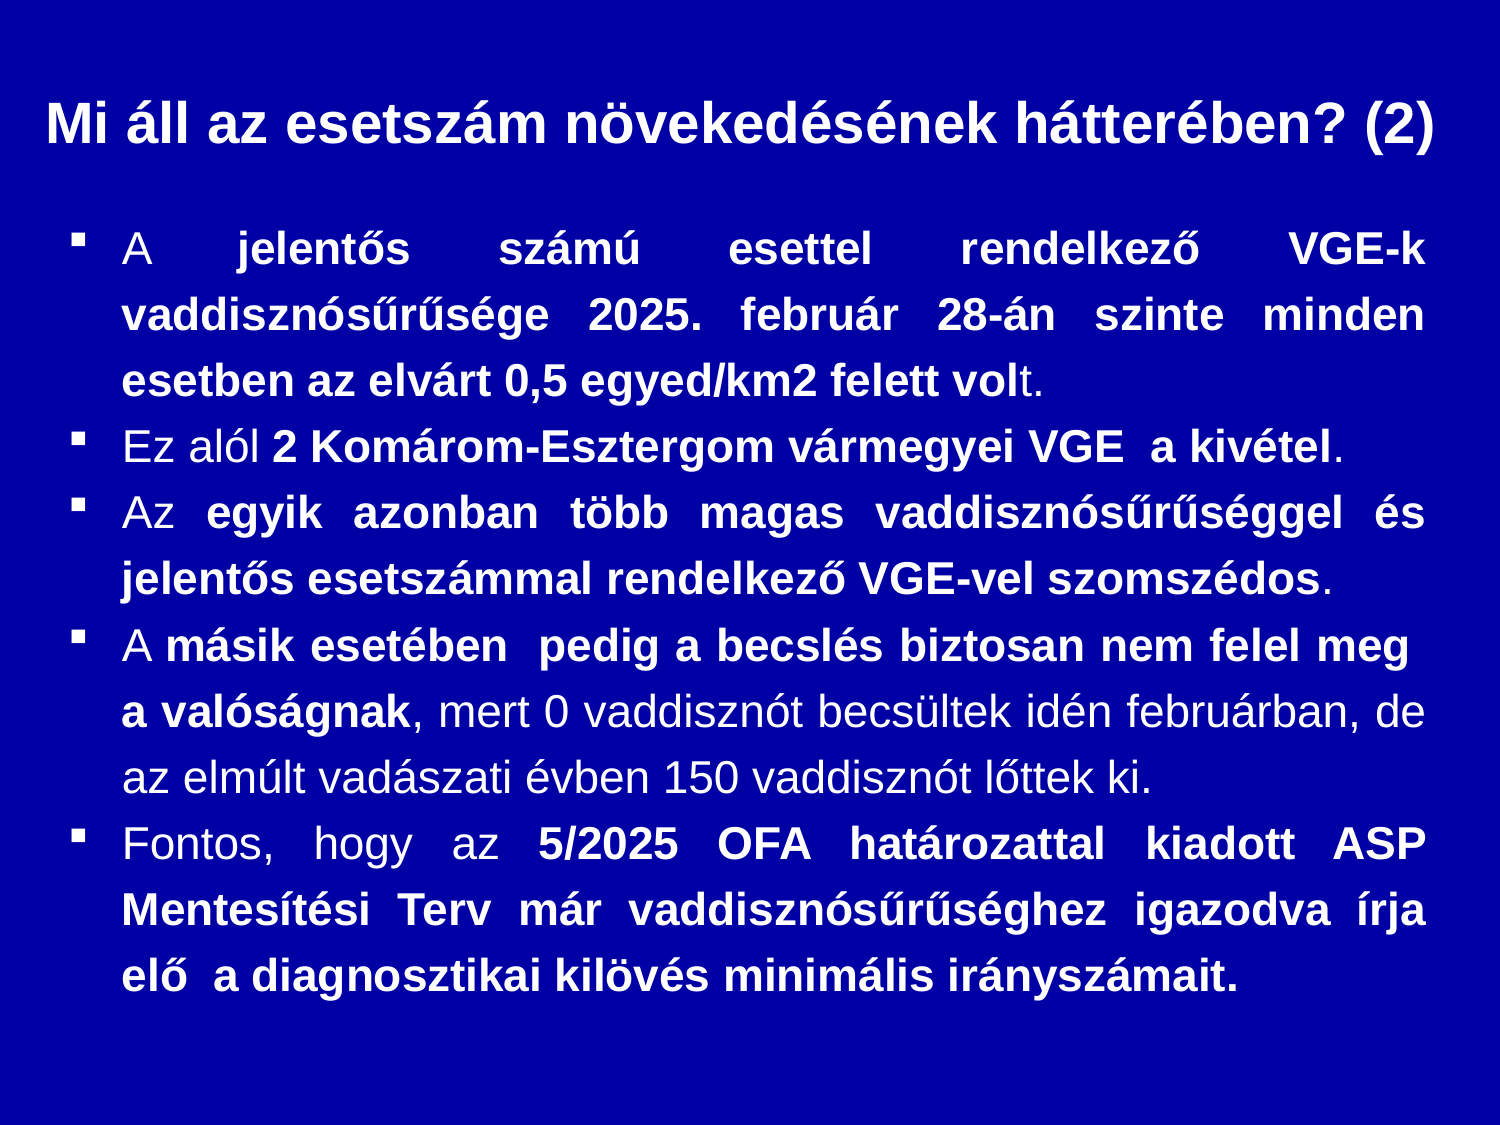

# Mi áll az esetszám növekedésének hátterében? (2)

A jelentős számú esettel rendelkező VGE-k vaddisznósűrűsége 2025. február 28-án szinte minden esetben az elvárt 0,5 egyed/km2 felett volt.
Ez alól 2 Komárom-Esztergom vármegyei VGE  a kivétel.
Az egyik azonban több magas vaddisznósűrűséggel és jelentős esetszámmal rendelkező VGE-vel szomszédos.
A másik esetében  pedig a becslés biztosan nem felel meg  a valóságnak, mert 0 vaddisznót becsültek idén februárban, de az elmúlt vadászati évben 150 vaddisznót lőttek ki.
Fontos, hogy az 5/2025 OFA határozattal kiadott ASP Mentesítési Terv már vaddisznósűrűséghez igazodva írja elő  a diagnosztikai kilövés minimális irányszámait.